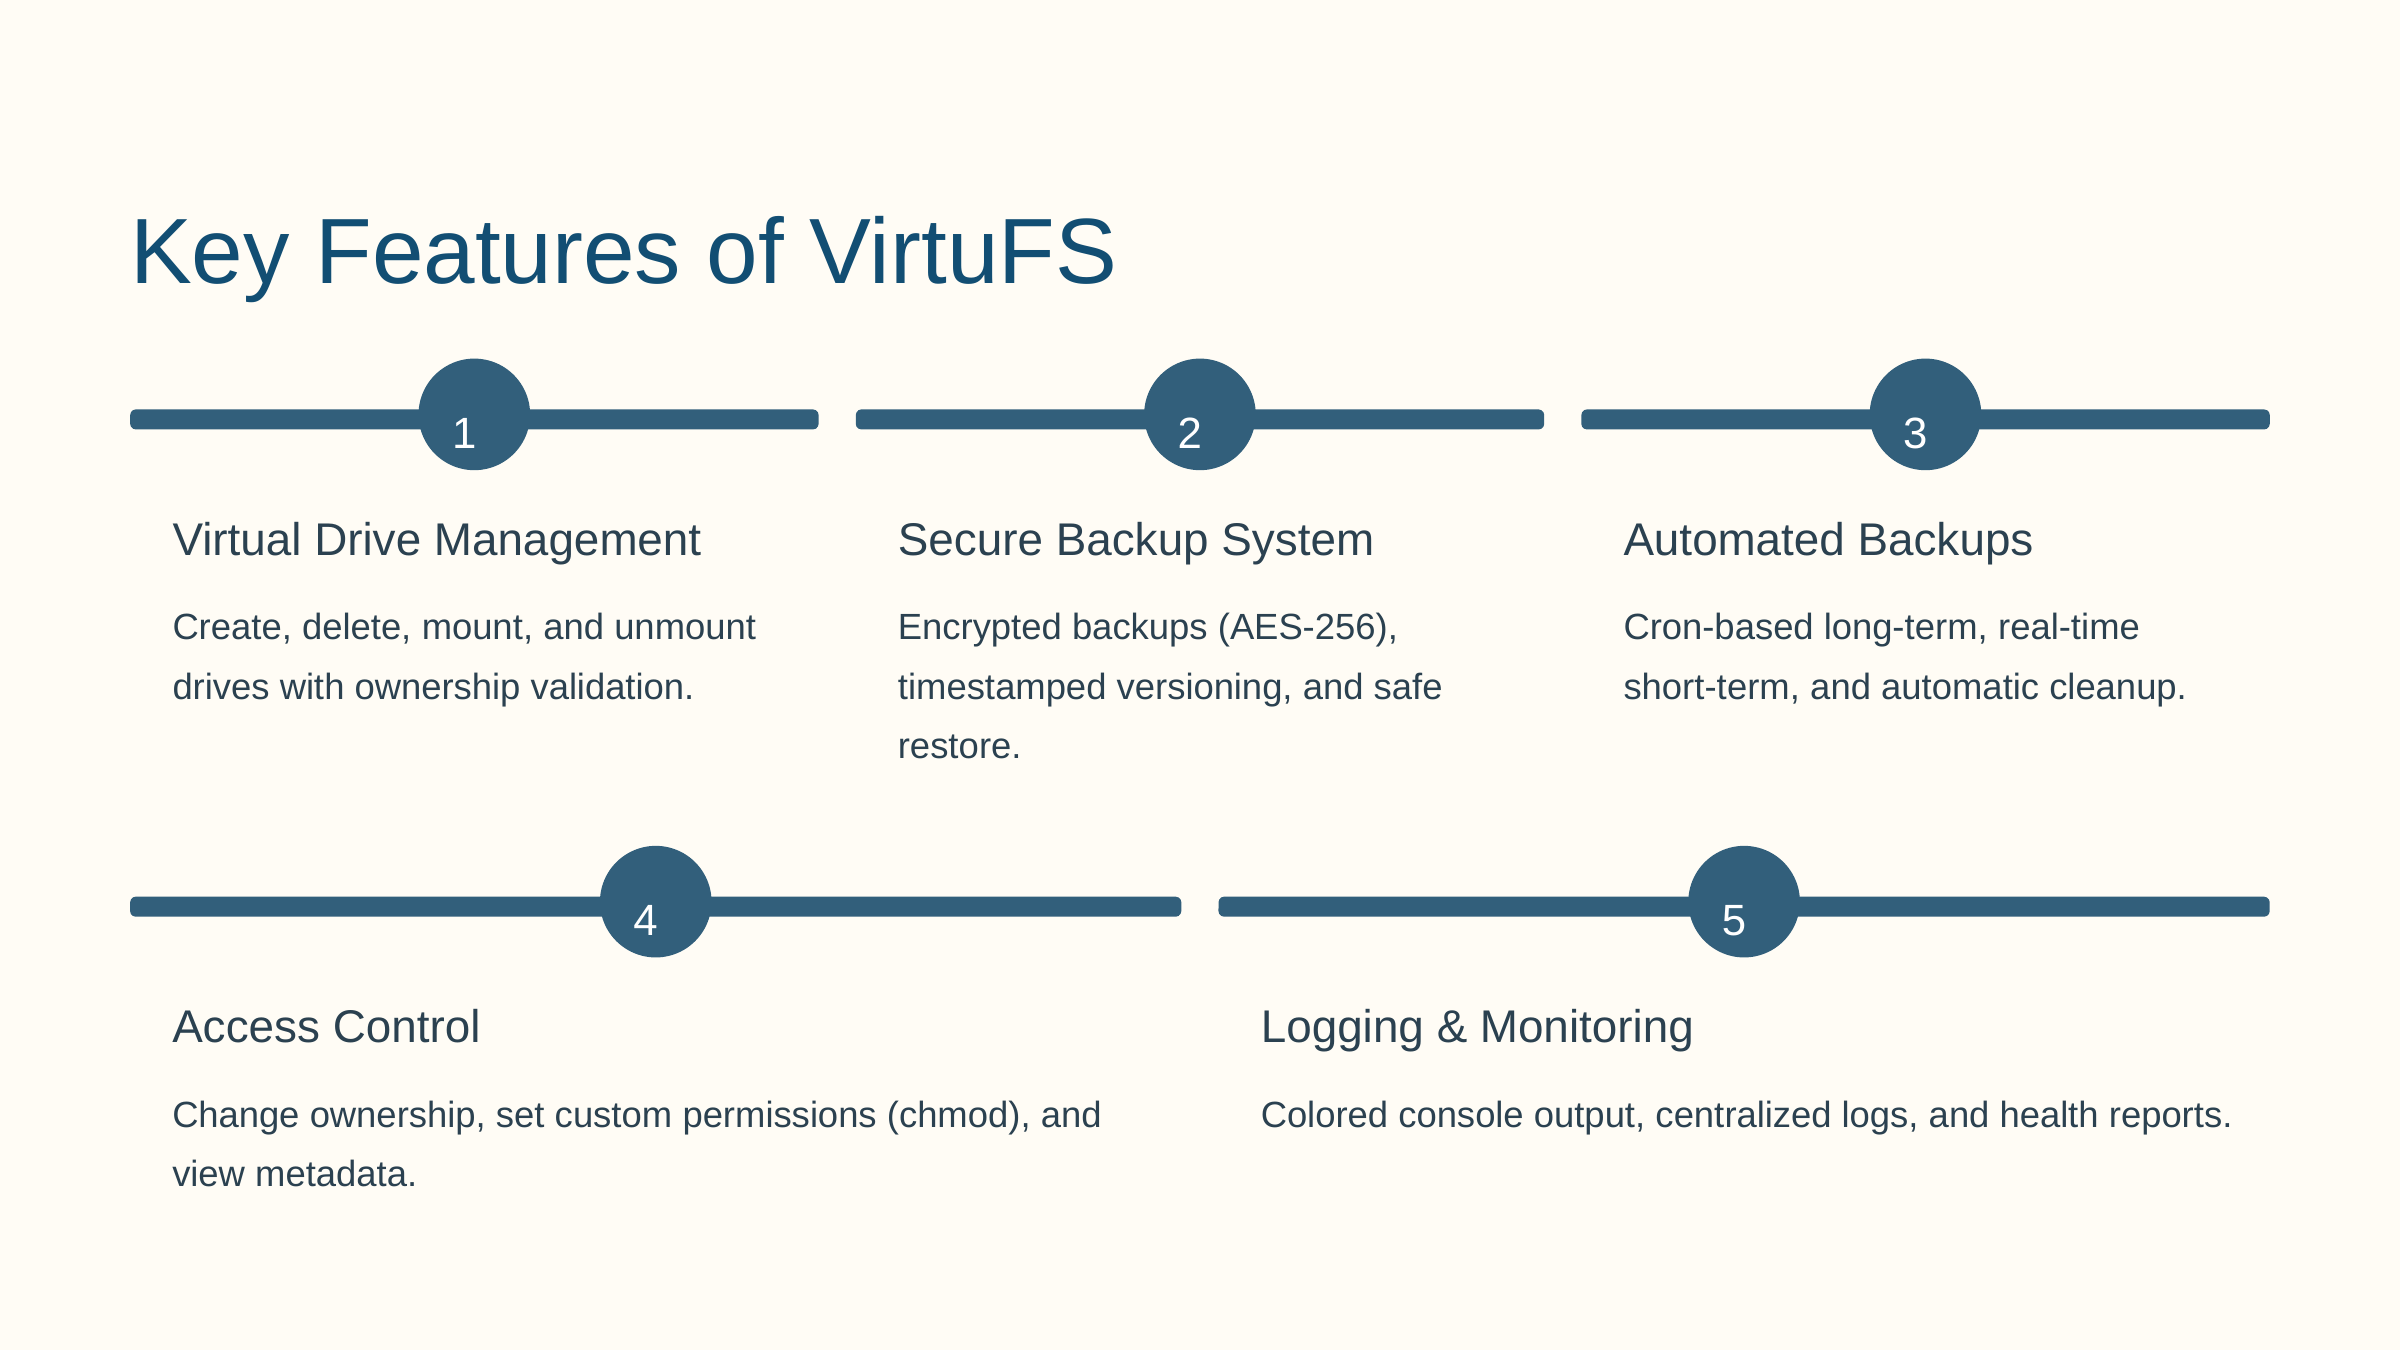

Key Features of VirtuFS

1
2
3

Virtual Drive Management
Secure Backup System
Automated Backups
Create, delete, mount, and unmount drives with ownership validation.
Encrypted backups (AES-256), timestamped versioning, and safe restore.
Cron-based long-term, real-time short-term, and automatic cleanup.

4
5

Access Control
Logging & Monitoring
Change ownership, set custom permissions (chmod), and view metadata.
Colored console output, centralized logs, and health reports.